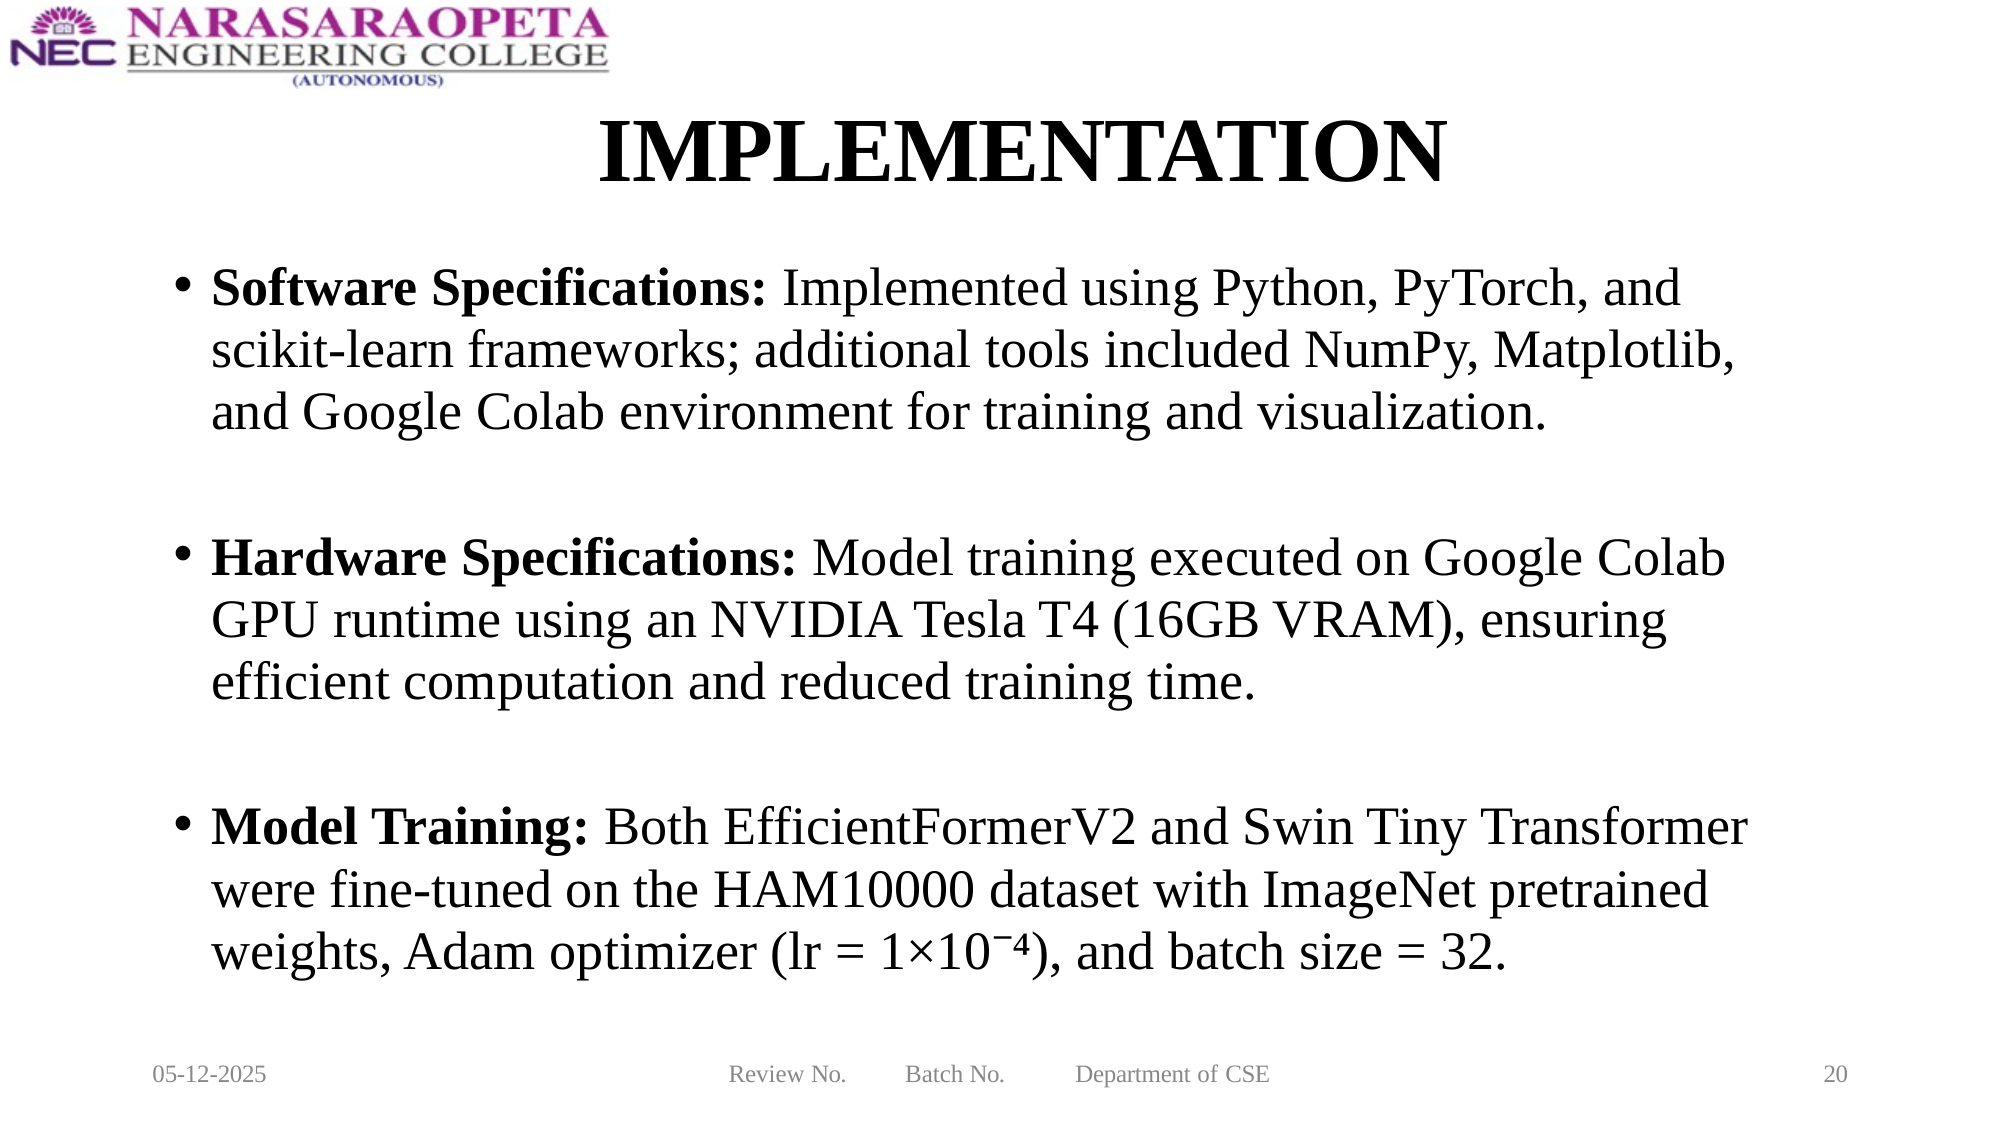

# IMPLEMENTATION
Software Specifications: Implemented using Python, PyTorch, and scikit-learn frameworks; additional tools included NumPy, Matplotlib, and Google Colab environment for training and visualization.

Hardware Specifications: Model training executed on Google Colab GPU runtime using an NVIDIA Tesla T4 (16GB VRAM), ensuring efficient computation and reduced training time.

Model Training: Both EfficientFormerV2 and Swin Tiny Transformer were fine-tuned on the HAM10000 dataset with ImageNet pretrained weights, Adam optimizer (lr = 1×10⁻⁴), and batch size = 32.
05-12-2025

Review No.
Batch No.
Department of CSE
20